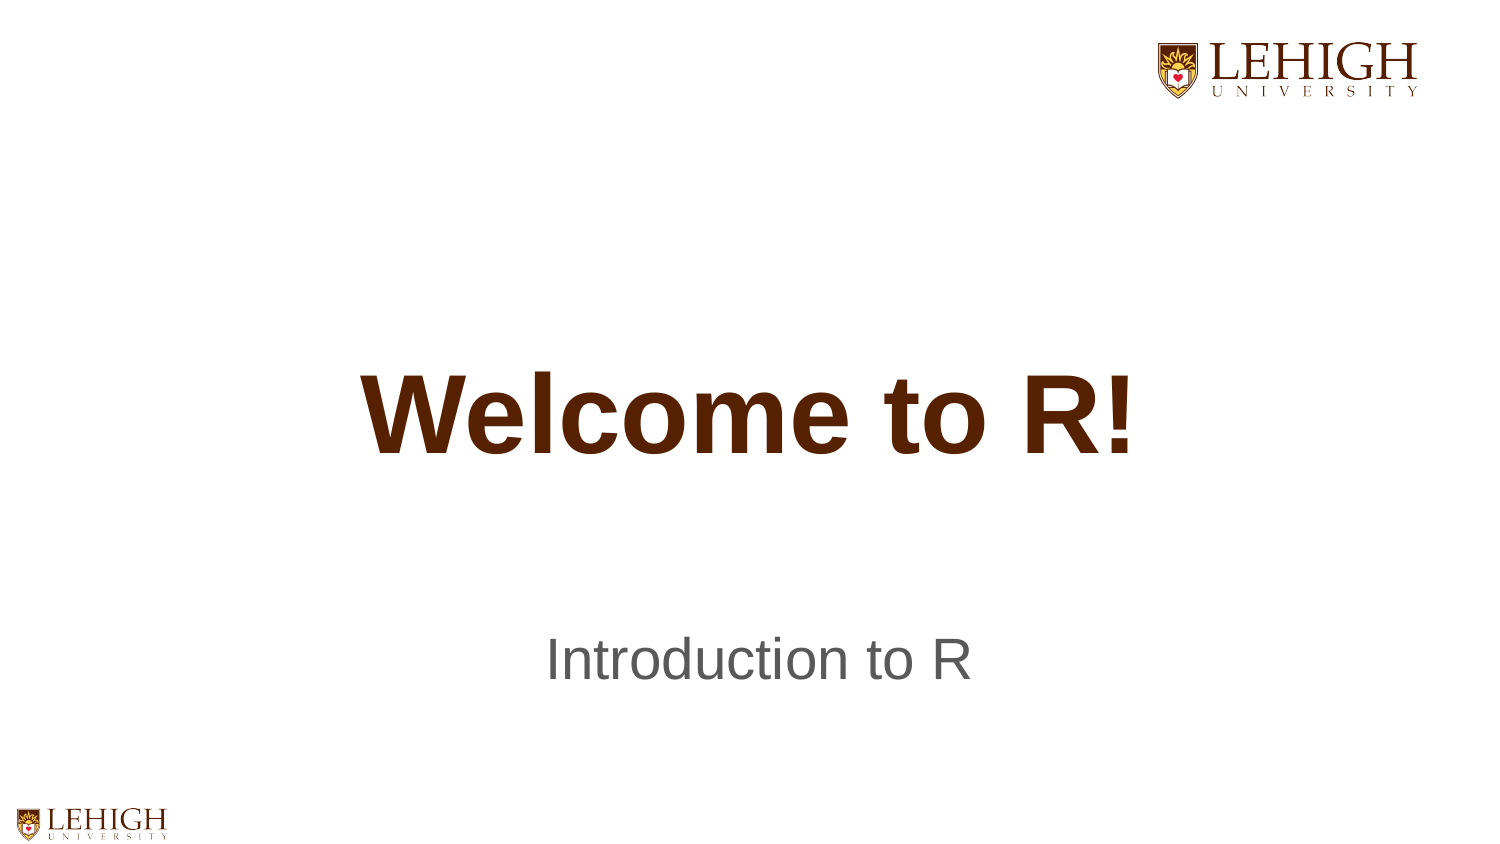

# Welcome to R!
Introduction to R